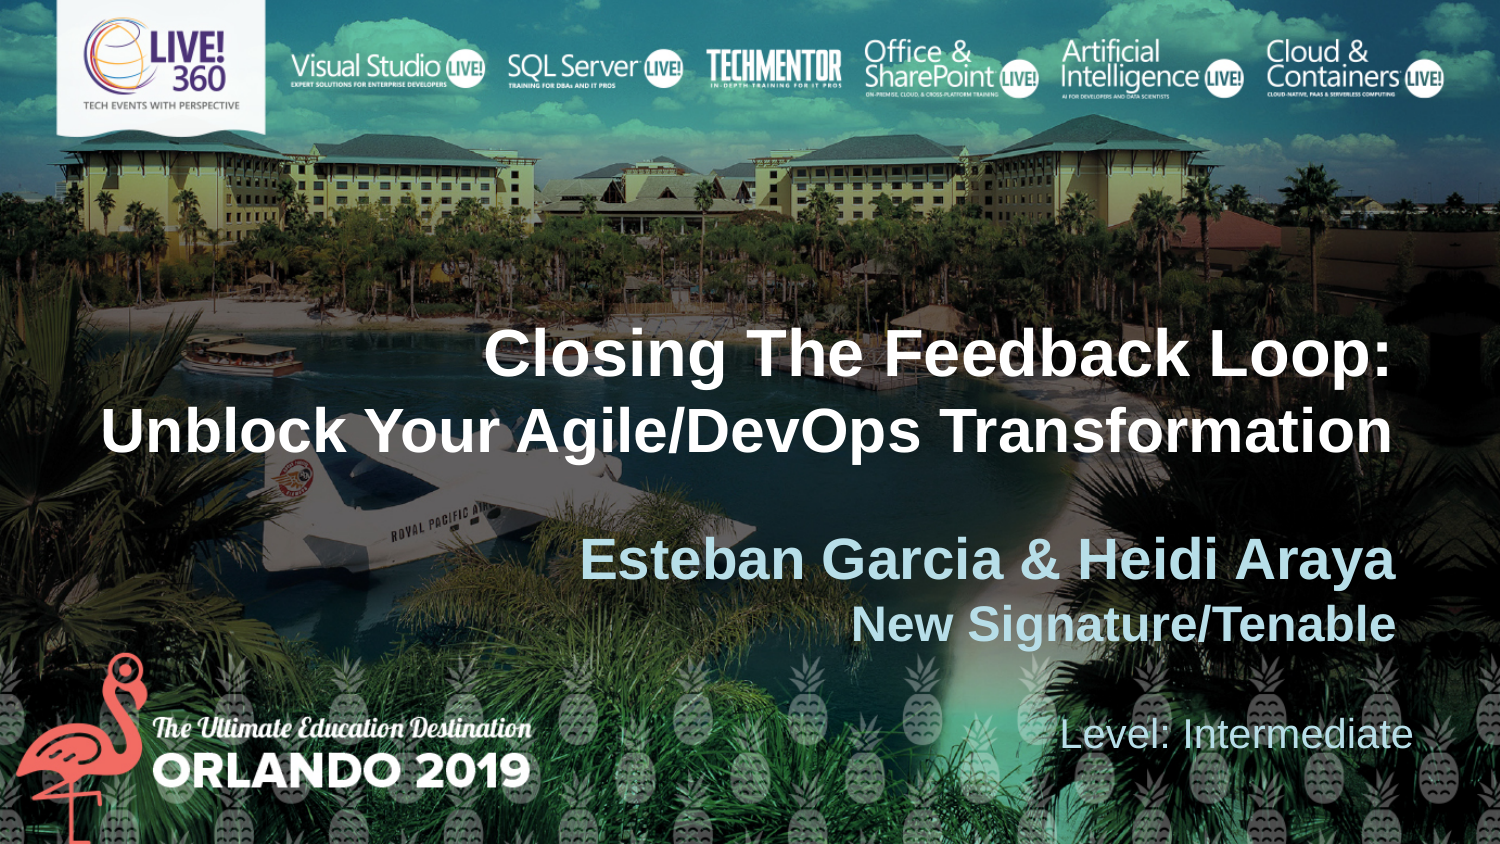

Closing The Feedback Loop:
Unblock Your Agile/DevOps Transformation
Esteban Garcia & Heidi Araya
New Signature/Tenable

Level: Intermediate